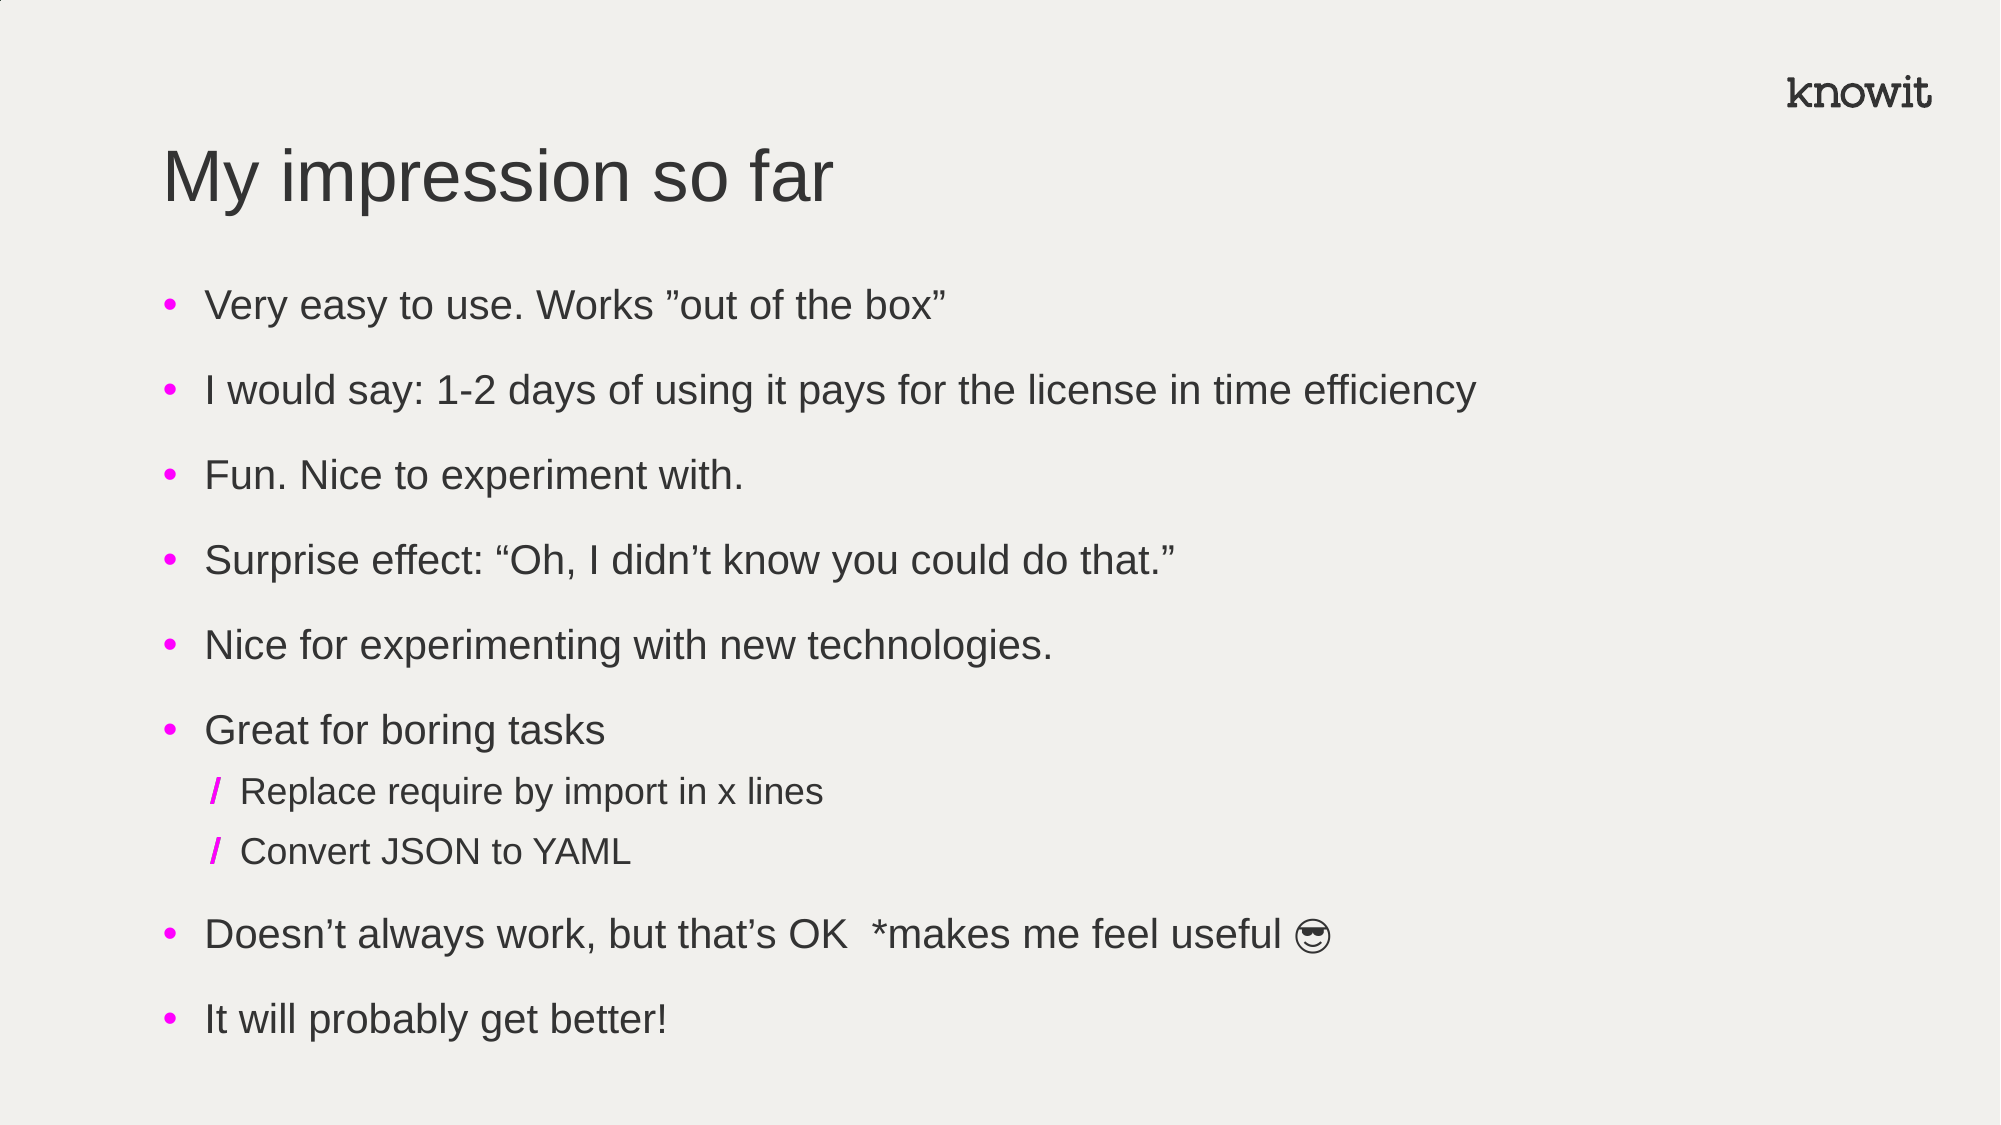

# My impression so far
Very easy to use. Works ”out of the box”
I would say: 1-2 days of using it pays for the license in time efficiency
Fun. Nice to experiment with.
Surprise effect: “Oh, I didn’t know you could do that.”
Nice for experimenting with new technologies.
Great for boring tasks
Replace require by import in x lines
Convert JSON to YAML
Doesn’t always work, but that’s OK  *makes me feel useful 😎
It will probably get better!